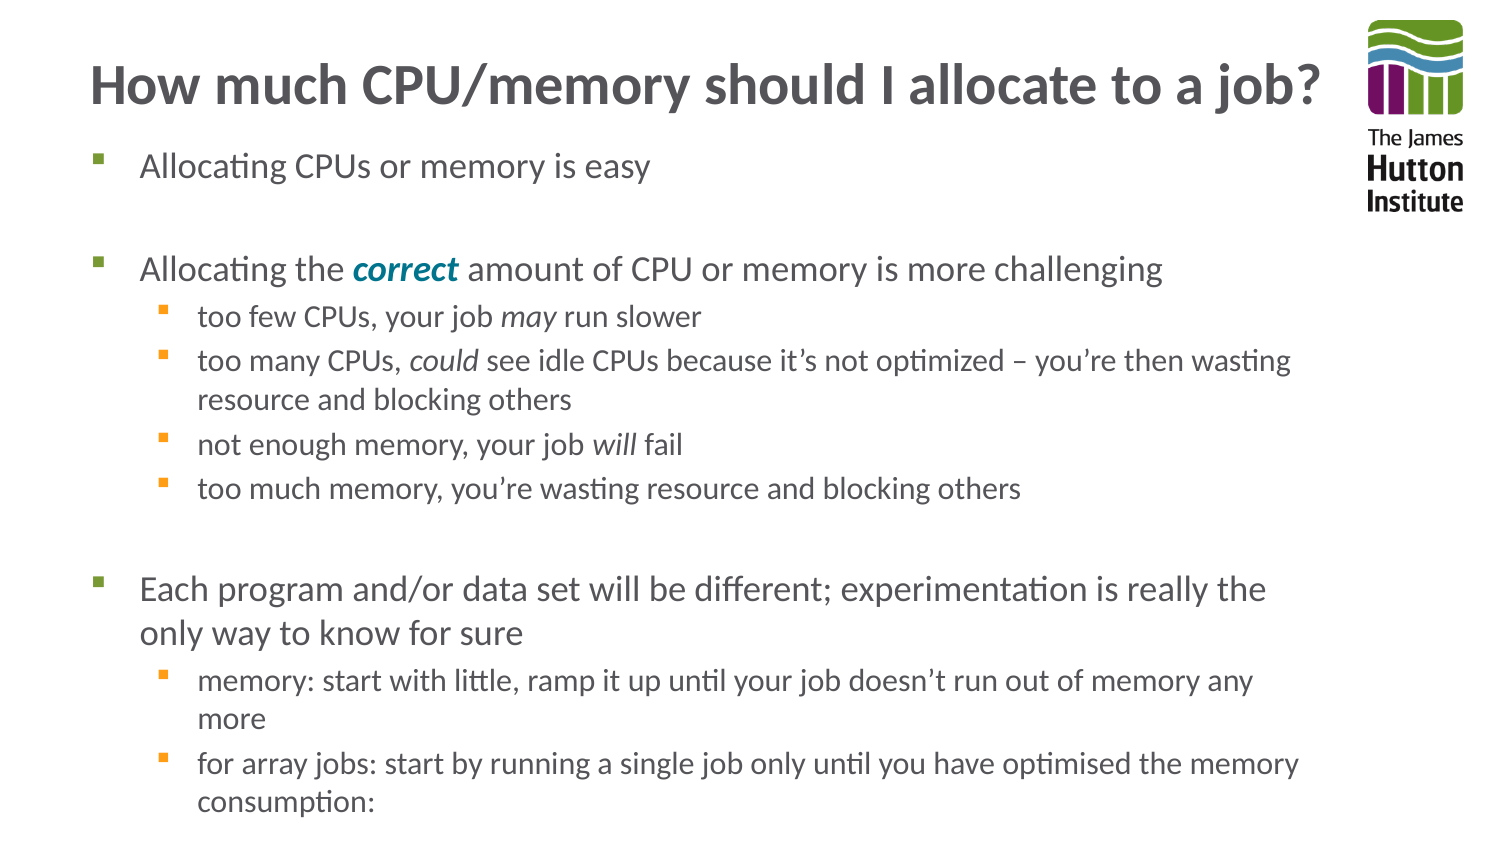

# How much CPU/memory should I allocate to a job?
Allocating CPUs or memory is easy

Allocating the correct amount of CPU or memory is more challenging
too few CPUs, your job may run slower
too many CPUs, could see idle CPUs because it’s not optimized – you’re then wasting resource and blocking others
not enough memory, your job will fail
too much memory, you’re wasting resource and blocking others

Each program and/or data set will be different; experimentation is really the only way to know for sure
memory: start with little, ramp it up until your job doesn’t run out of memory any more
for array jobs: start by running a single job only until you have optimised the memory consumption: